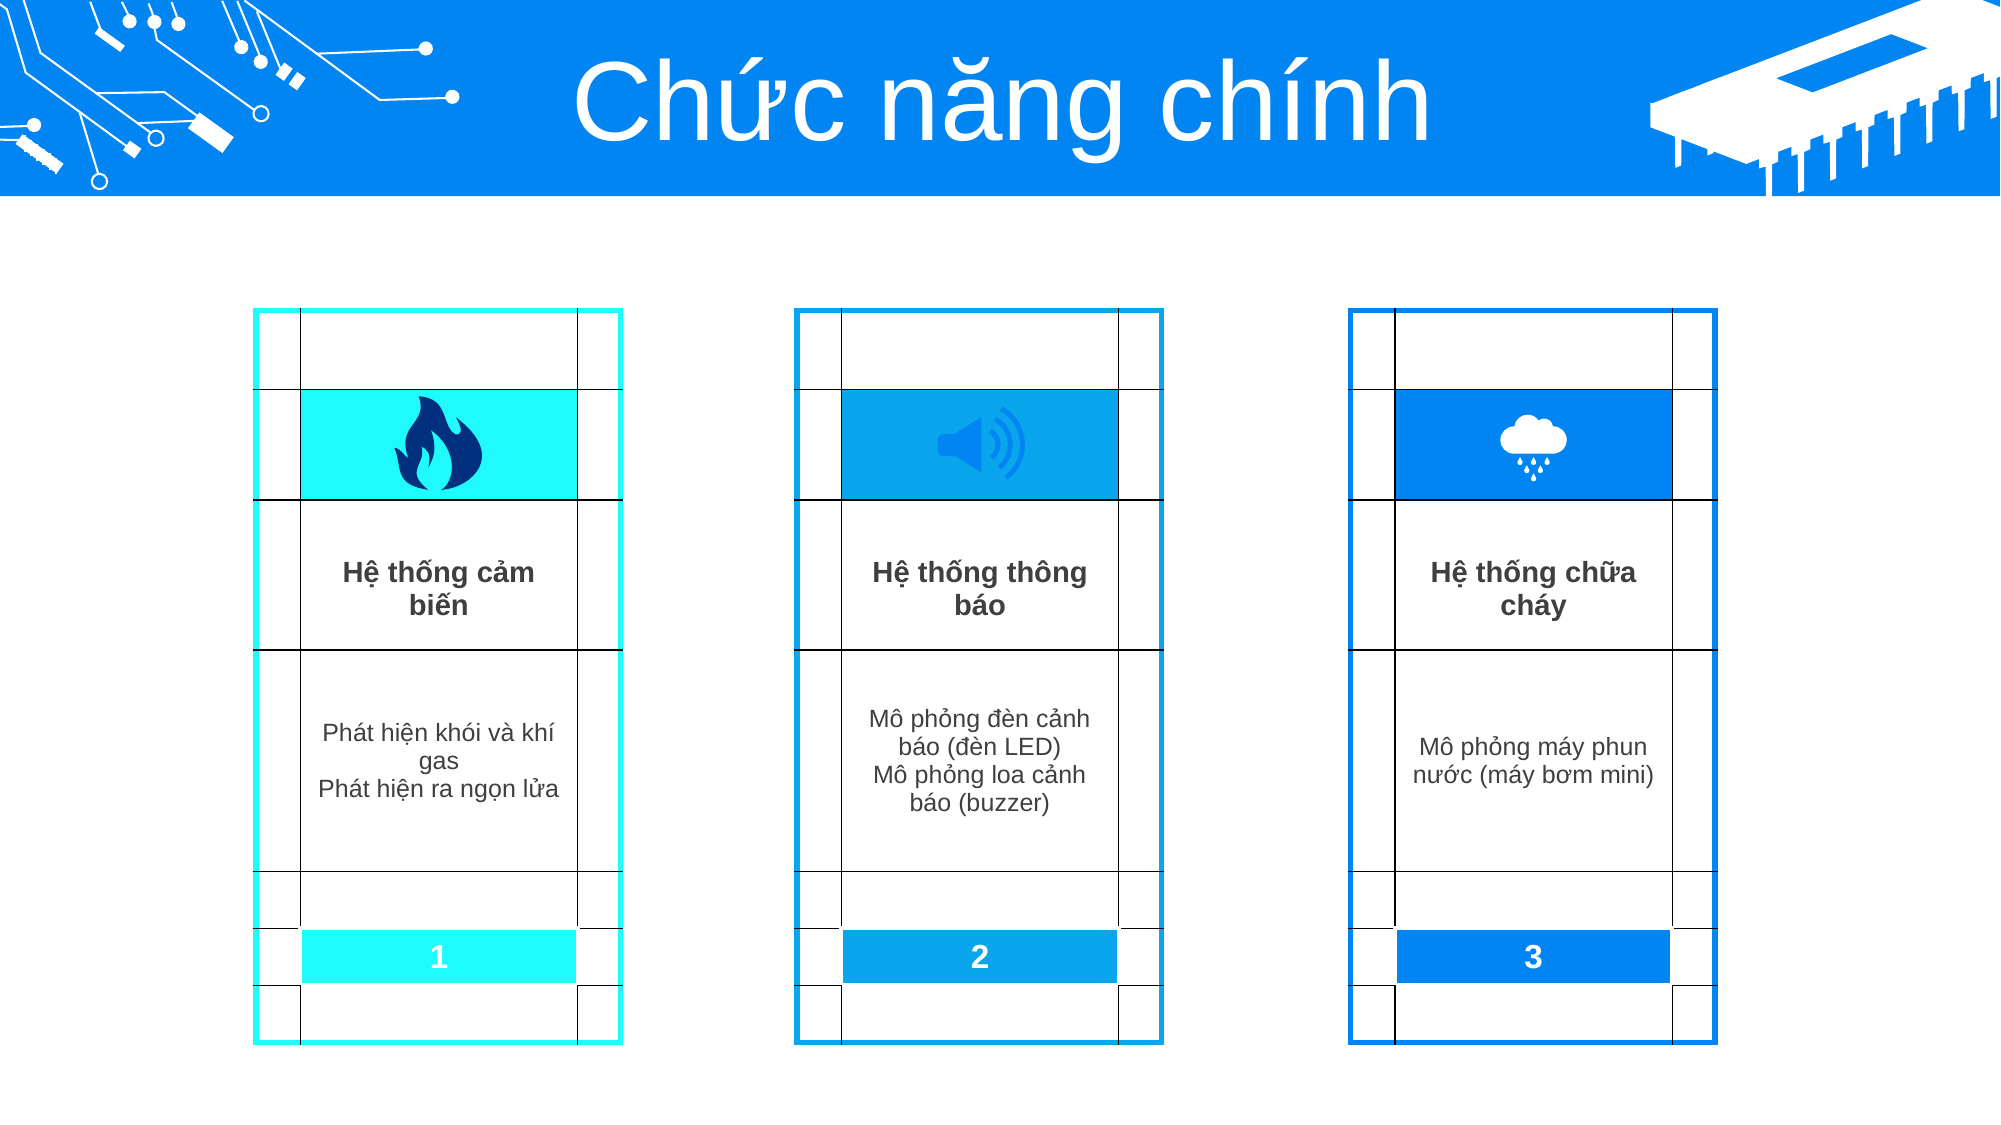

Chức năng chính
|  |  |  |
| --- | --- | --- |
|  |  |  |
|  | Hệ thống cảm biến |  |
|  | Phát hiện khói và khí gas Phát hiện ra ngọn lửa |  |
|  |  |  |
|  | 1 |  |
|  |  |  |
|  |  |  |
| --- | --- | --- |
|  |  |  |
|  | Hệ thống thông báo |  |
|  | Mô phỏng đèn cảnh báo (đèn LED) Mô phỏng loa cảnh báo (buzzer) |  |
|  |  |  |
|  | 2 |  |
|  |  |  |
|  |  |  |
| --- | --- | --- |
|  |  |  |
|  | Hệ thống chữa cháy |  |
|  | Mô phỏng máy phun nước (máy bơm mini) |  |
|  |  |  |
|  | 3 |  |
|  |  |  |